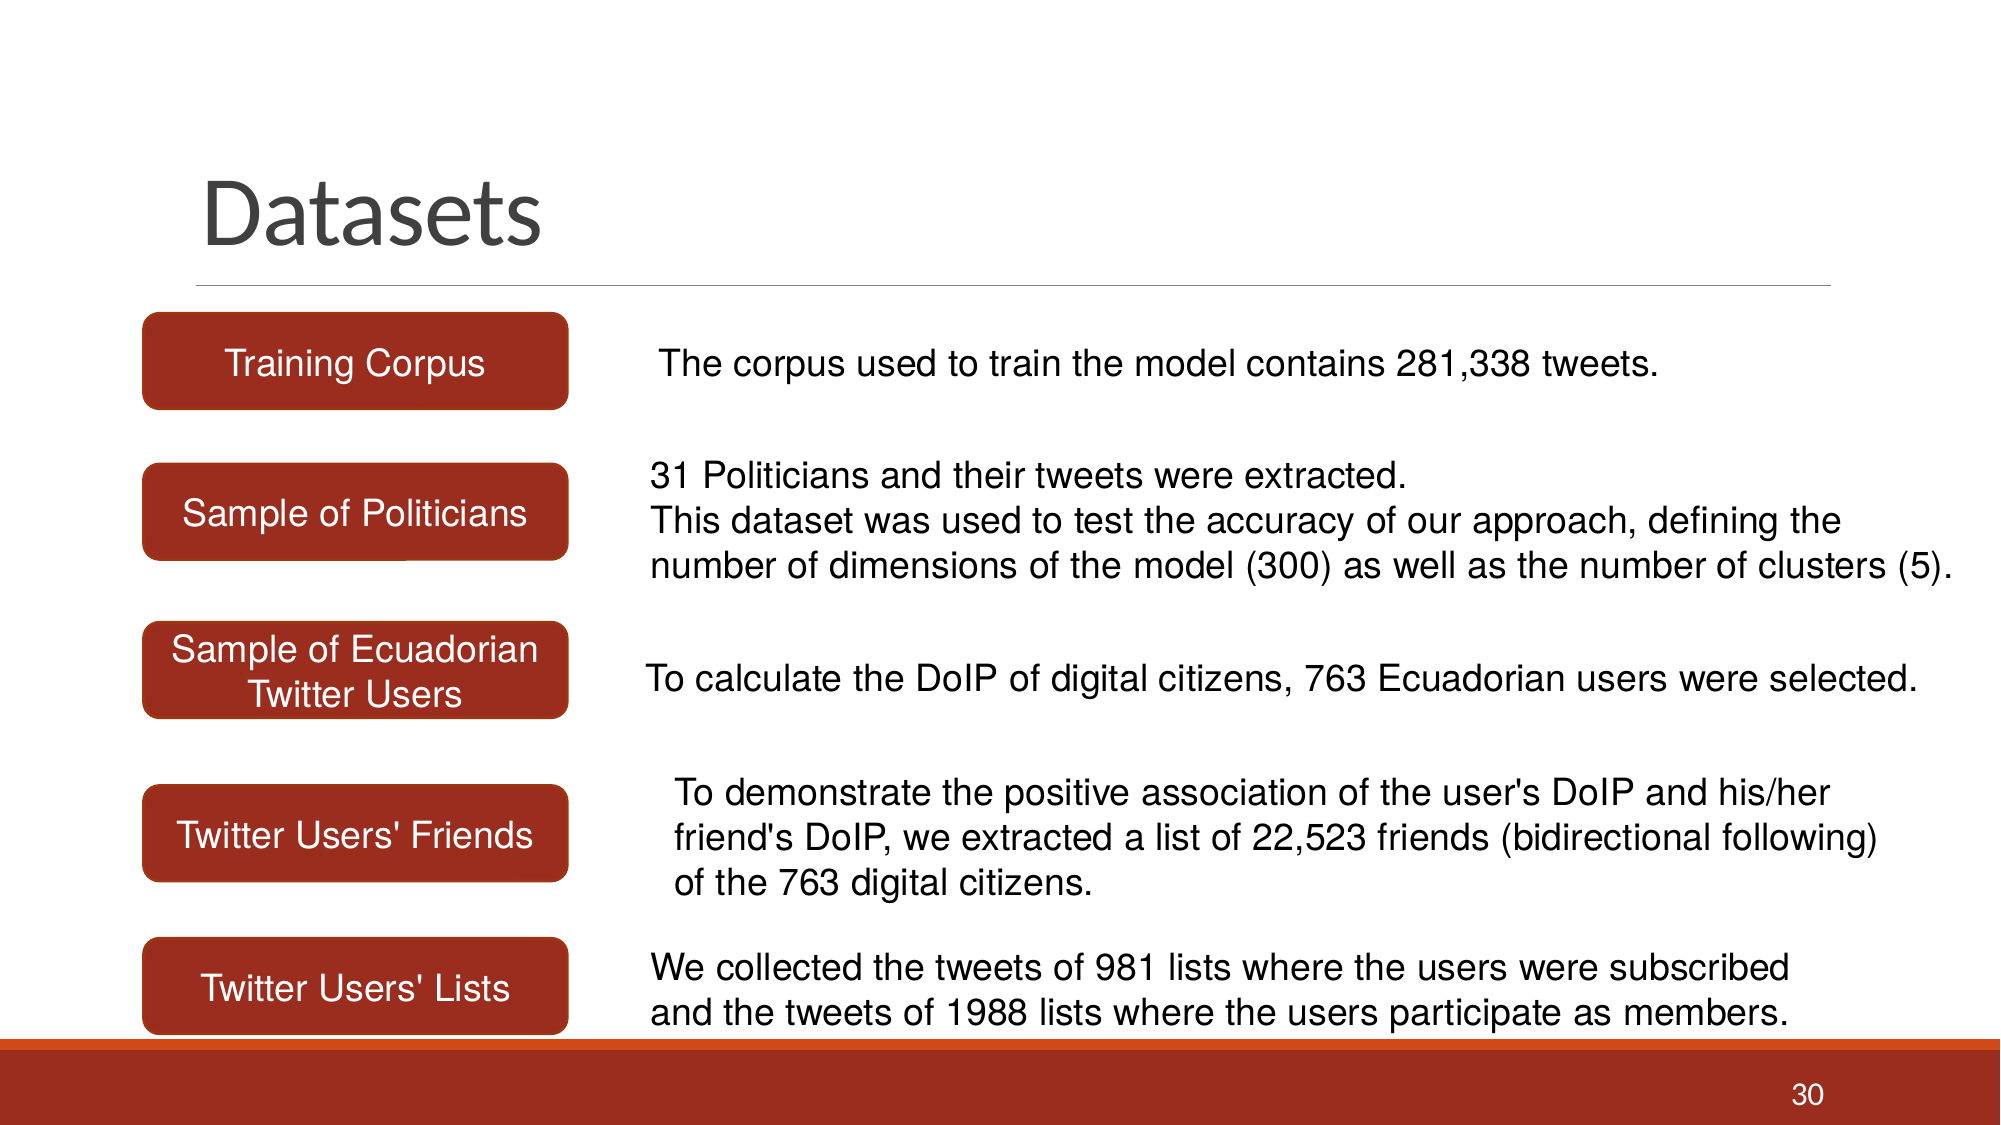

# Datasets
Training Corpus
The corpus used to train the model contains 281,338 tweets.
31 Politicians and their tweets were extracted.
This dataset was used to test the accuracy of our approach, defining the number of dimensions of the model (300) as well as the number of clusters (5).
Sample of Politicians
Sample of Ecuadorian Twitter Users
To calculate the DoIP of digital citizens, 763 Ecuadorian users were selected.
To demonstrate the positive association of the user's DoIP and his/her
friend's DoIP, we extracted a list of 22,523 friends (bidirectional following)
of the 763 digital citizens.
Twitter Users' Friends
We collected the tweets of 981 lists where the users were subscribed and the tweets of 1988 lists where the users participate as members.
Twitter Users' Lists
30